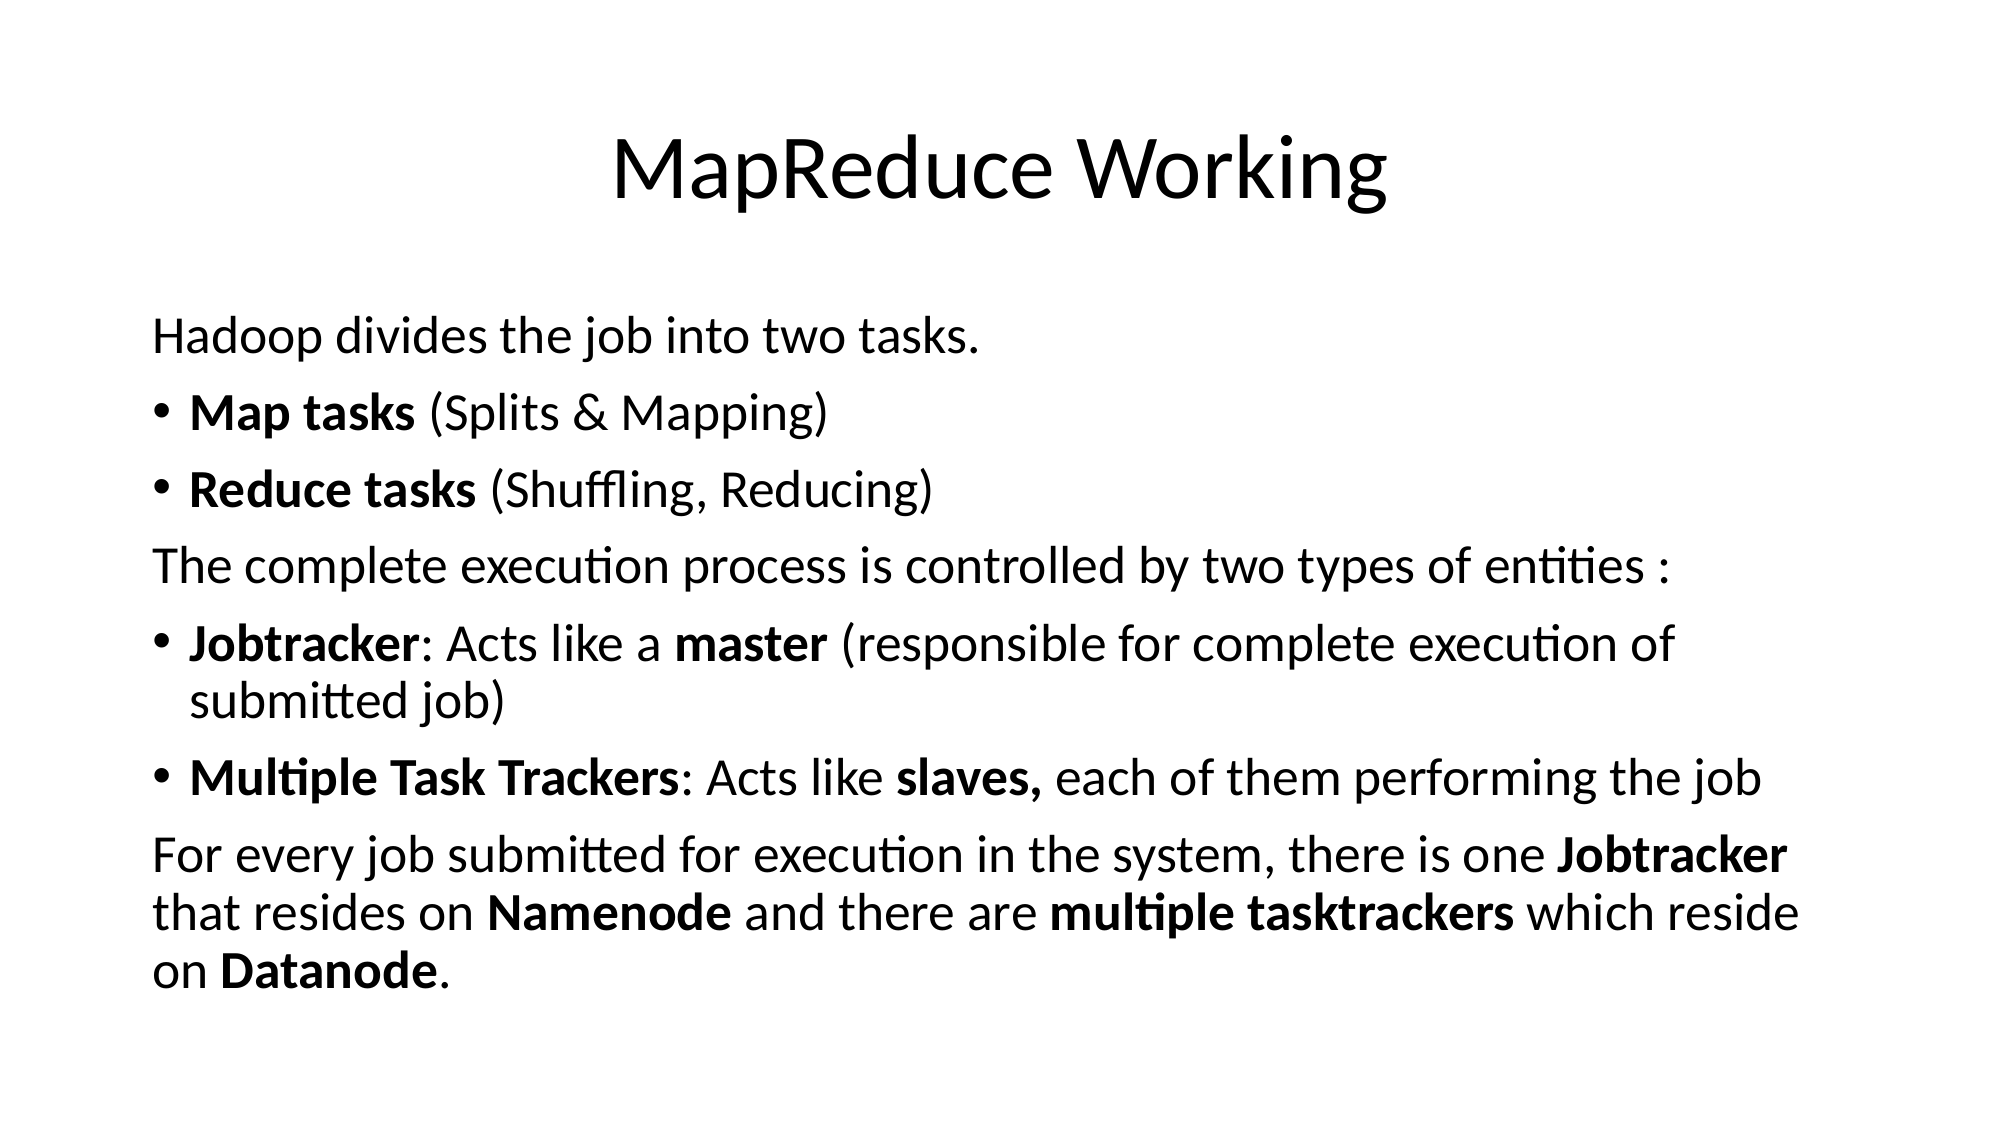

# MapReduce Working
Hadoop divides the job into two tasks.
Map tasks (Splits & Mapping)
Reduce tasks (Shuffling, Reducing)
The complete execution process is controlled by two types of entities :
Jobtracker: Acts like a master (responsible for complete execution of submitted job)
Multiple Task Trackers: Acts like slaves, each of them performing the job
For every job submitted for execution in the system, there is one Jobtracker that resides on Namenode and there are multiple tasktrackers which reside on Datanode.